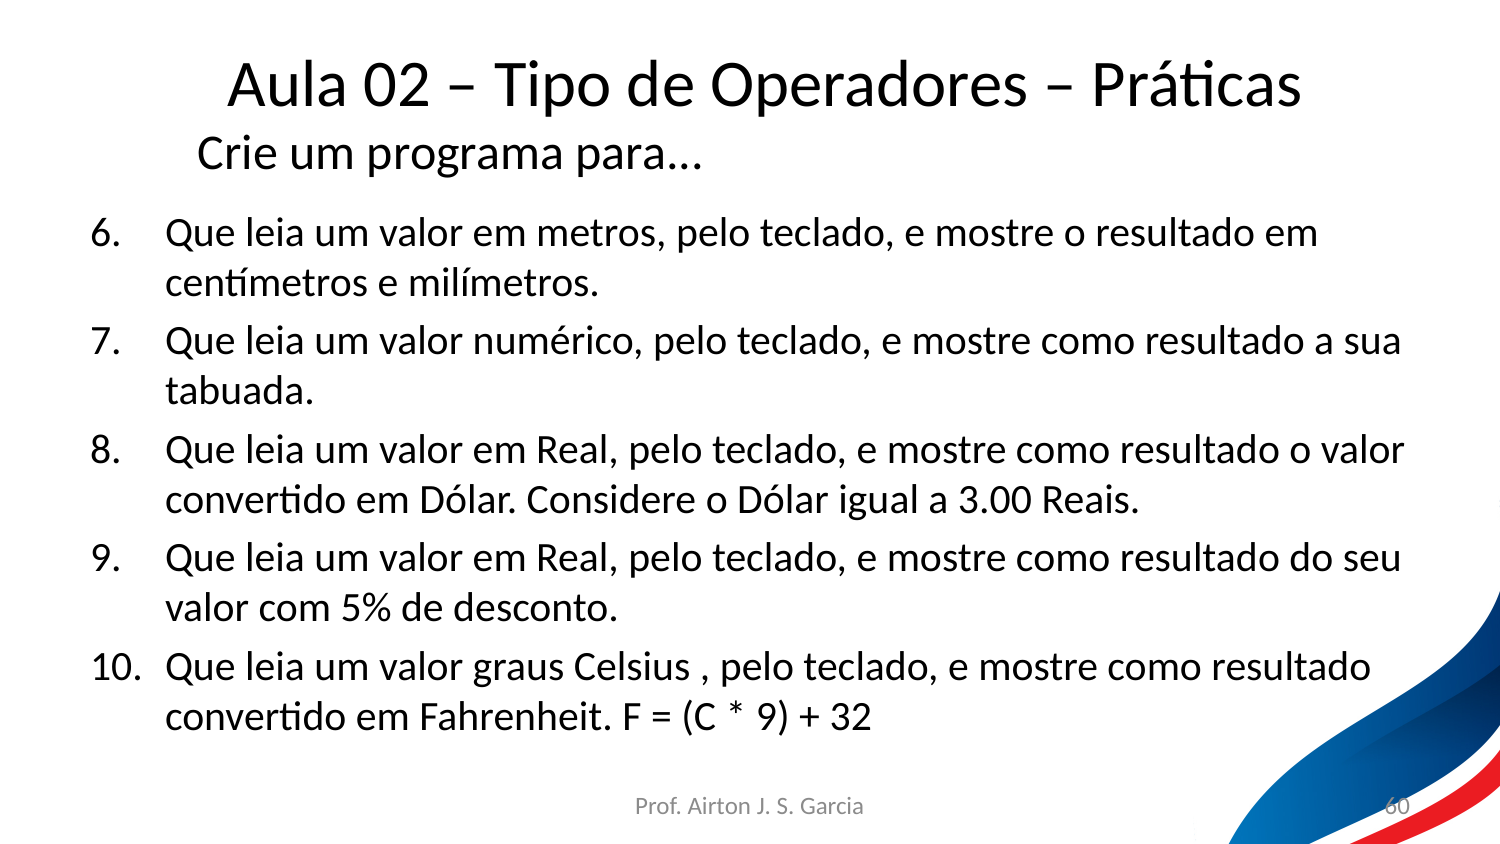

Aula 02 – Tipo de Operadores – Práticas
Crie um programa para...
Que leia um valor em metros, pelo teclado, e mostre o resultado em centímetros e milímetros.
Que leia um valor numérico, pelo teclado, e mostre como resultado a sua tabuada.
Que leia um valor em Real, pelo teclado, e mostre como resultado o valor convertido em Dólar. Considere o Dólar igual a 3.00 Reais.
Que leia um valor em Real, pelo teclado, e mostre como resultado do seu valor com 5% de desconto.
Que leia um valor graus Celsius , pelo teclado, e mostre como resultado convertido em Fahrenheit. F = (C * 9) + 32

Prof. Airton J. S. Garcia
60